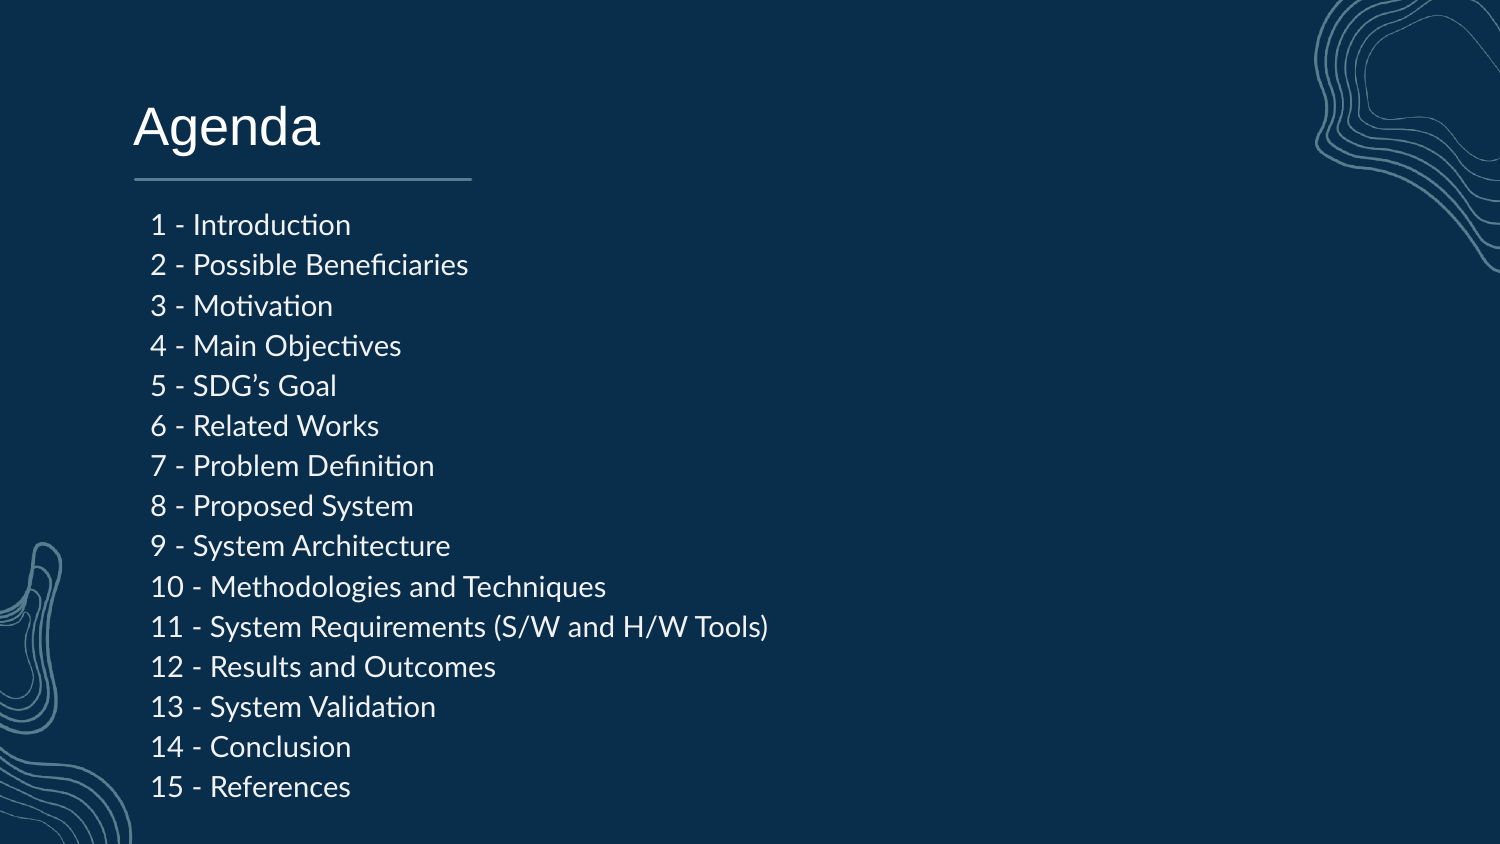

# Agenda
1 - Introduction
2 - Possible Beneficiaries
3 - Motivation
4 - Main Objectives
5 - SDG’s Goal
6 - Related Works
7 - Problem Definition
8 - Proposed System
9 - System Architecture
10 - Methodologies and Techniques
11 - System Requirements (S/W and H/W Tools)
12 - Results and Outcomes
13 - System Validation
14 - Conclusion
15 - References